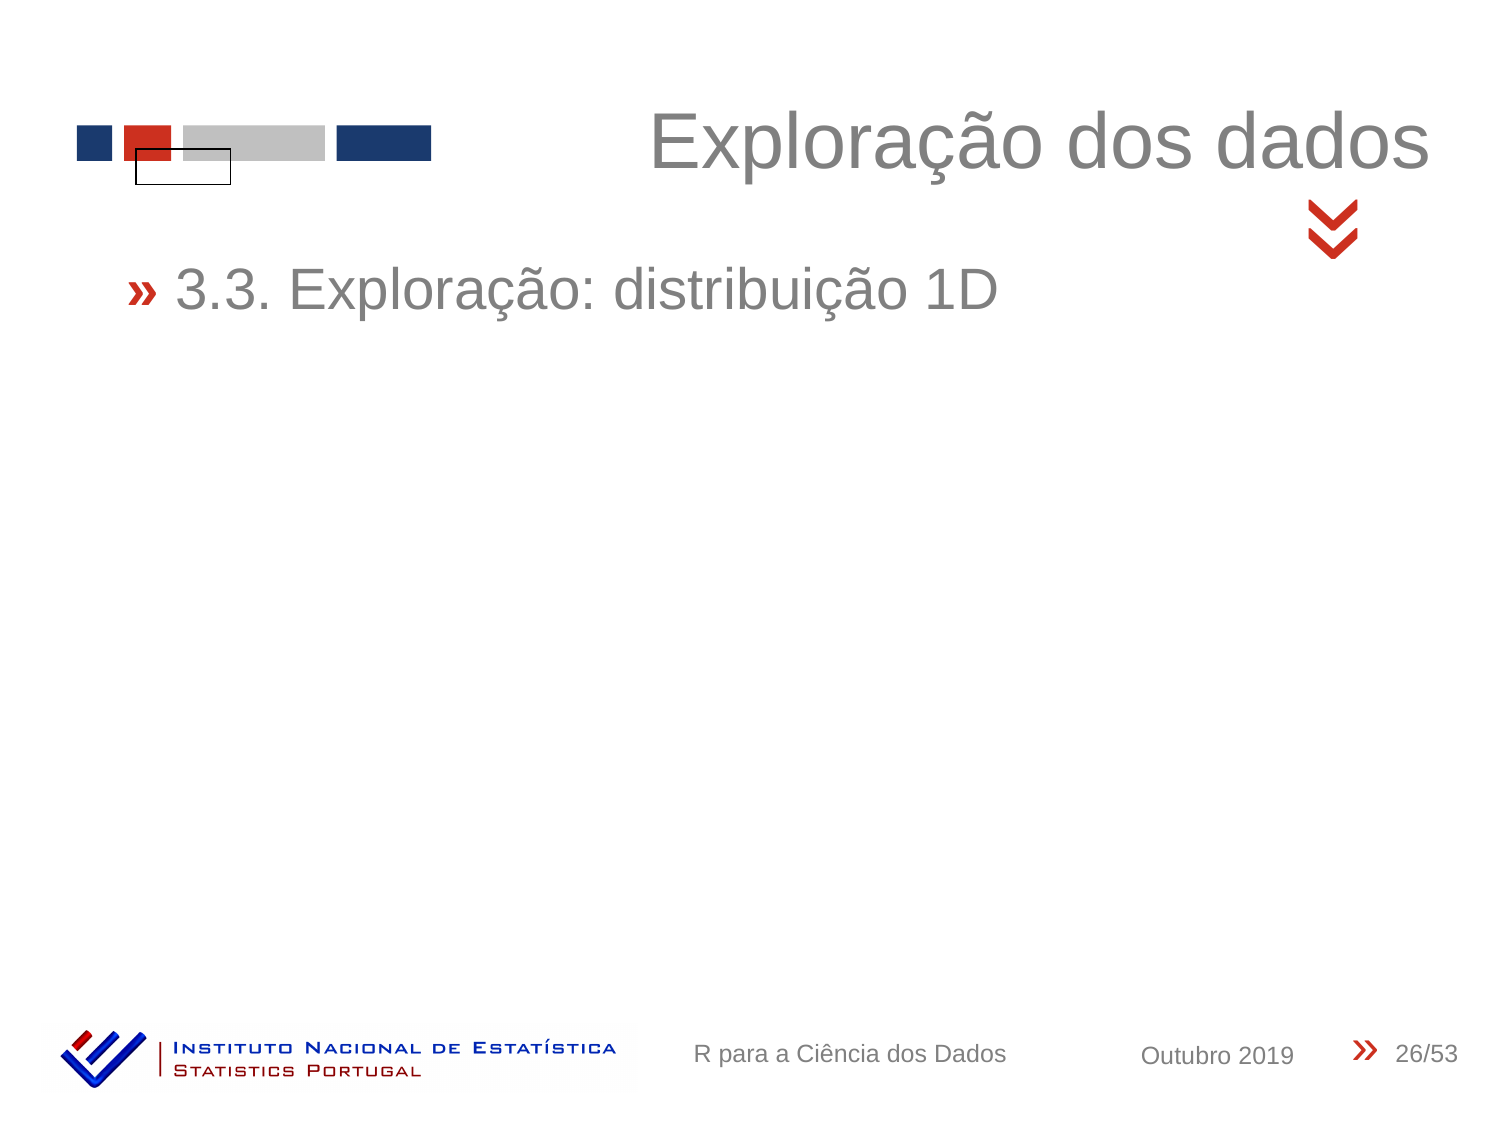

Exploração dos dados
«
» 3.3. Exploração: distribuição 1D
26